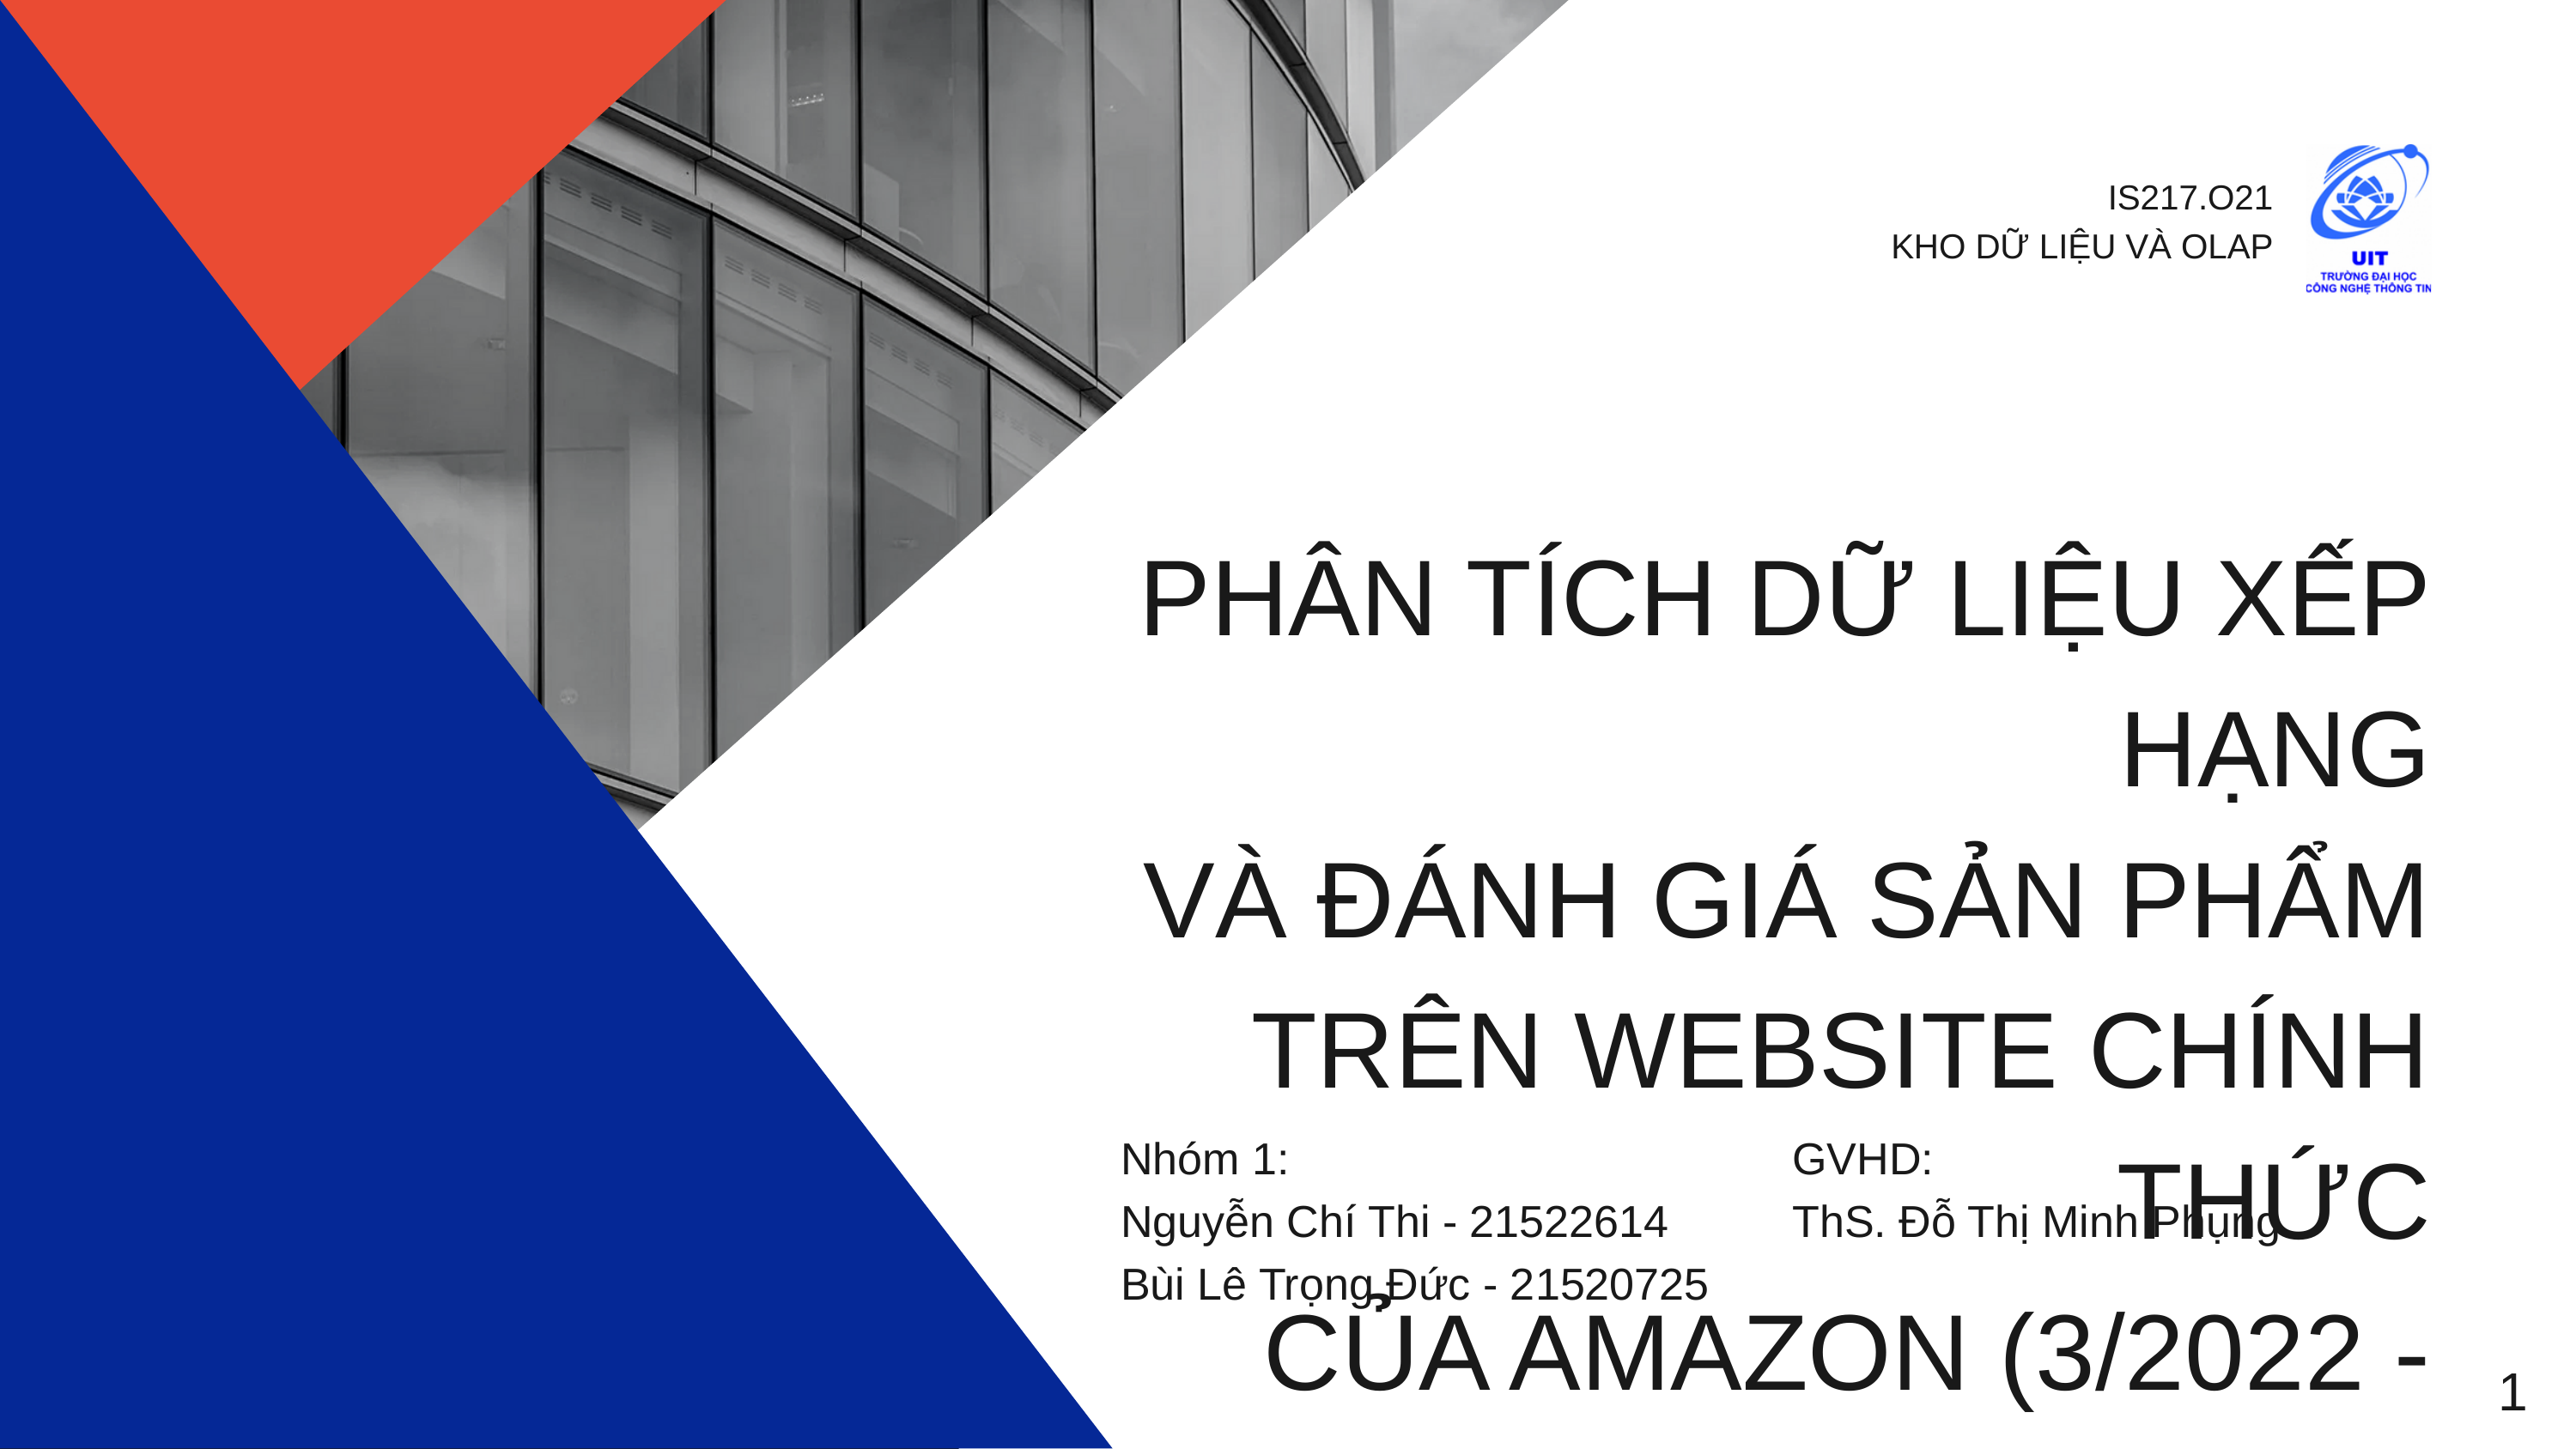

IS217.O21
KHO DỮ LIỆU VÀ OLAP
PHÂN TÍCH DỮ LIỆU XẾP HẠNG
 VÀ ĐÁNH GIÁ SẢN PHẨM
TRÊN WEBSITE CHÍNH THỨC
CỦA AMAZON (3/2022 - 6/2022)
Nhóm 1:
Nguyễn Chí Thi - 21522614
Bùi Lê Trọng Đức - 21520725
GVHD:
ThS. Đỗ Thị Minh Phụng
1